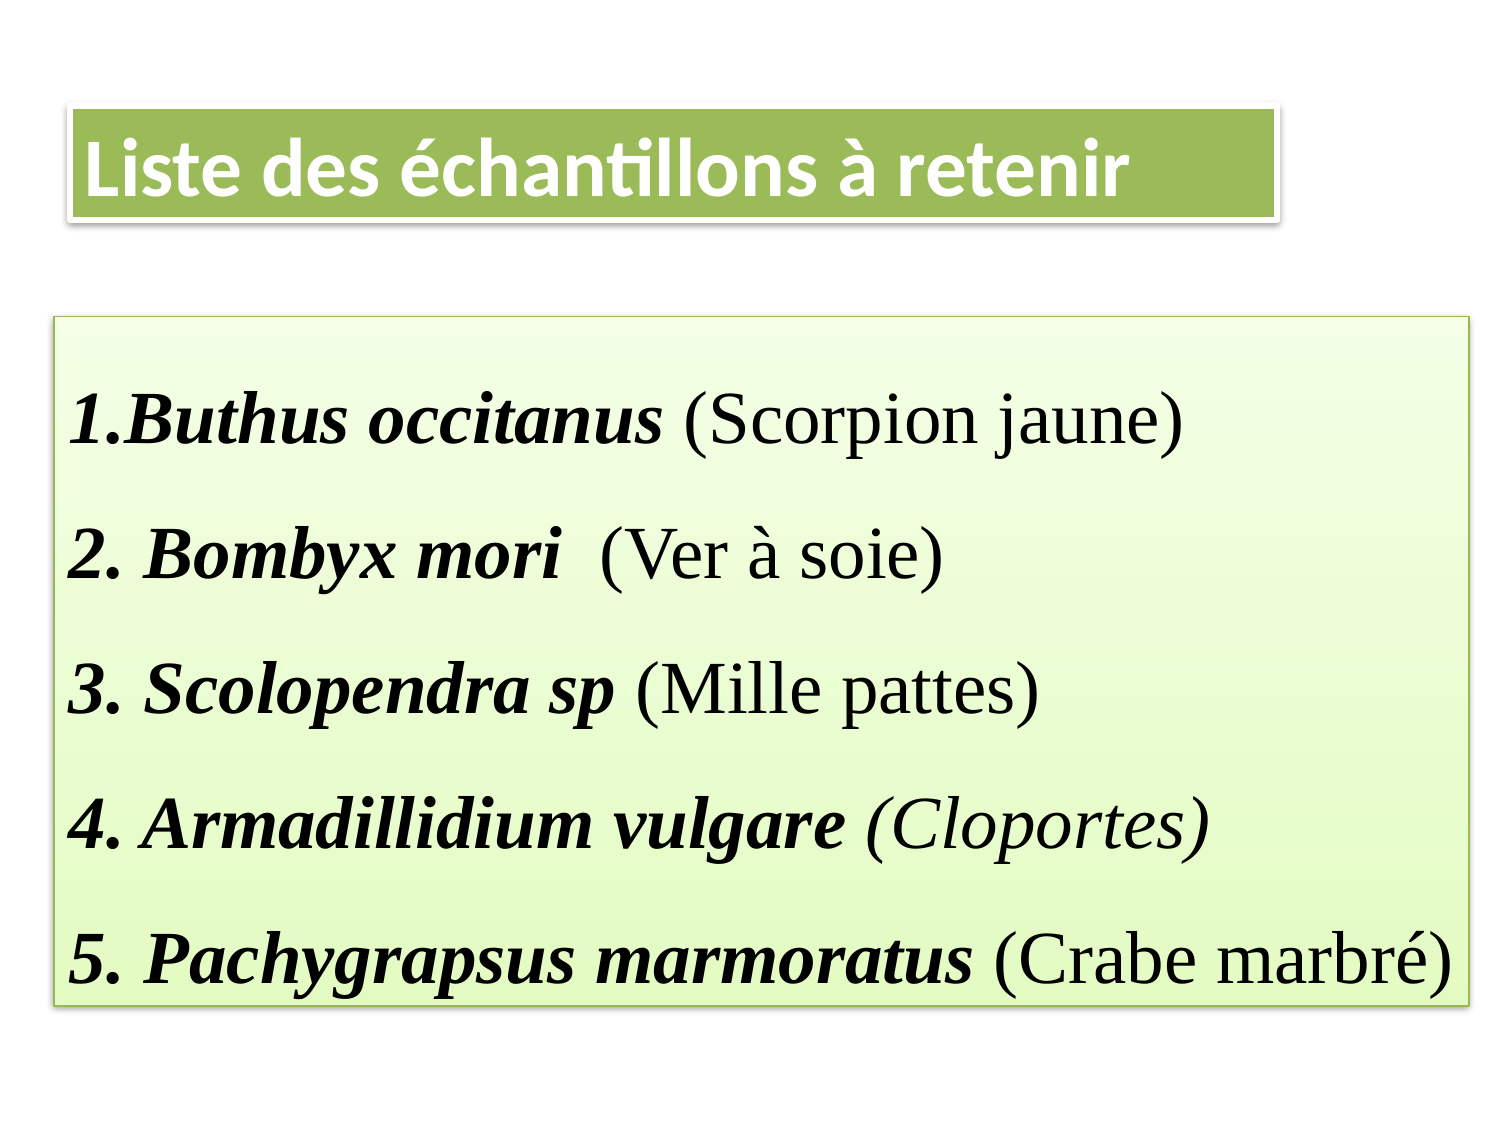

Liste des échantillons à retenir
1.Buthus occitanus (Scorpion jaune)
2. Bombyx mori  (Ver à soie)
3. Scolopendra sp (Mille pattes)
4. Armadillidium vulgare (Cloportes)
5. Pachygrapsus marmoratus (Crabe marbré)